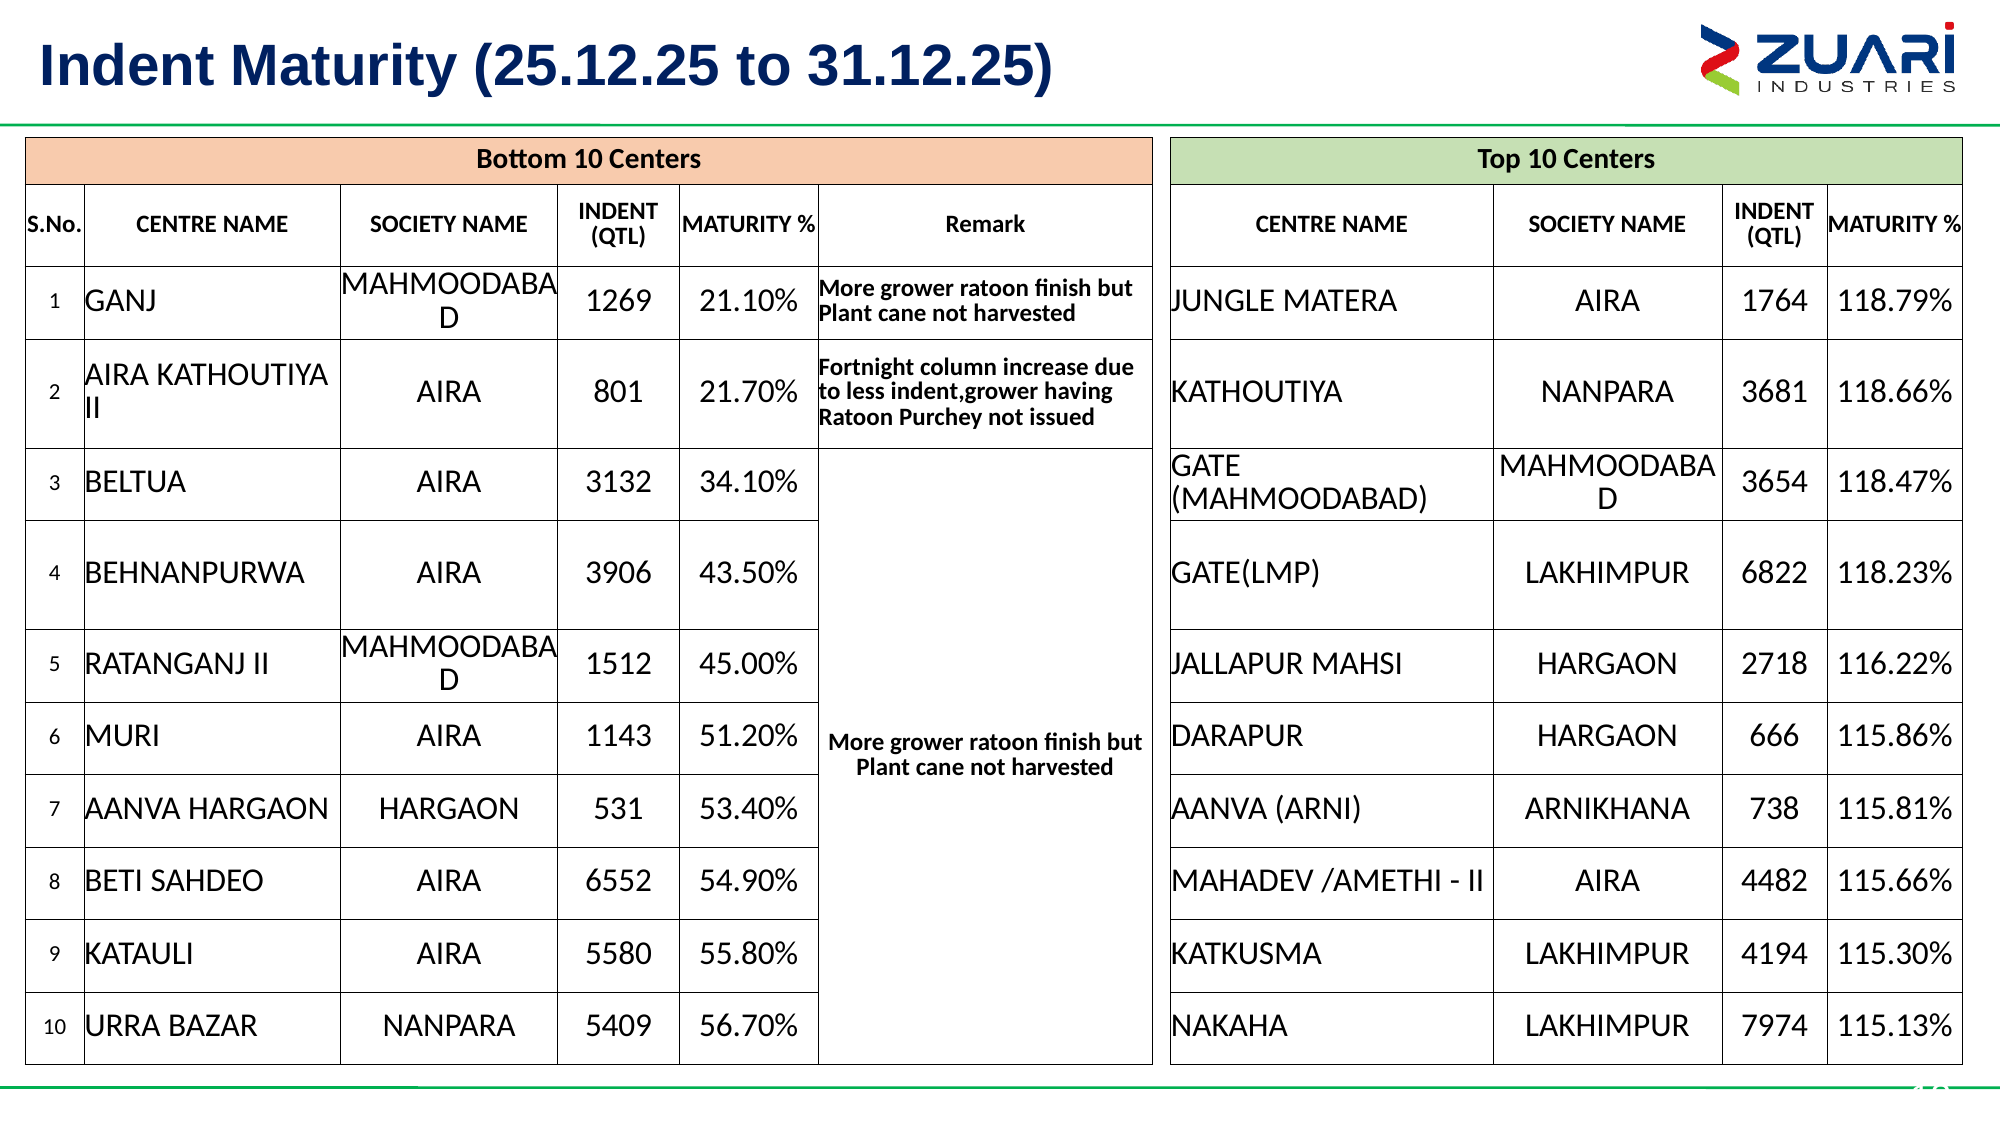

# Indent Maturity (25.12.25 to 31.12.25)
| Bottom 10 Centers |  |  |  |  |  |  | Top 10 Centers |  |  |  |
| --- | --- | --- | --- | --- | --- | --- | --- | --- | --- | --- |
| S.No. | CENTRE NAME | SOCIETY NAME | INDENT (QTL) | MATURITY % | Remark |  | CENTRE NAME | SOCIETY NAME | INDENT (QTL) | MATURITY % |
| 1 | GANJ | MAHMOODABAD | 1269 | 21.10% | More grower ratoon finish but Plant cane not harvested |  | JUNGLE MATERA | AIRA | 1764 | 118.79% |
| 2 | AIRA KATHOUTIYA II | AIRA | 801 | 21.70% | Fortnight column increase due to less indent,grower having Ratoon Purchey not issued |  | KATHOUTIYA | NANPARA | 3681 | 118.66% |
| 3 | BELTUA | AIRA | 3132 | 34.10% | More grower ratoon finish but Plant cane not harvested |  | GATE (MAHMOODABAD) | MAHMOODABAD | 3654 | 118.47% |
| 4 | BEHNANPURWA | AIRA | 3906 | 43.50% |  |  | GATE(LMP) | LAKHIMPUR | 6822 | 118.23% |
| 5 | RATANGANJ II | MAHMOODABAD | 1512 | 45.00% |  |  | JALLAPUR MAHSI | HARGAON | 2718 | 116.22% |
| 6 | MURI | AIRA | 1143 | 51.20% |  |  | DARAPUR | HARGAON | 666 | 115.86% |
| 7 | AANVA HARGAON | HARGAON | 531 | 53.40% |  |  | AANVA (ARNI) | ARNIKHANA | 738 | 115.81% |
| 8 | BETI SAHDEO | AIRA | 6552 | 54.90% |  |  | MAHADEV /AMETHI - II | AIRA | 4482 | 115.66% |
| 9 | KATAULI | AIRA | 5580 | 55.80% |  |  | KATKUSMA | LAKHIMPUR | 4194 | 115.30% |
| 10 | URRA BAZAR | NANPARA | 5409 | 56.70% |  |  | NAKAHA | LAKHIMPUR | 7974 | 115.13% |
13